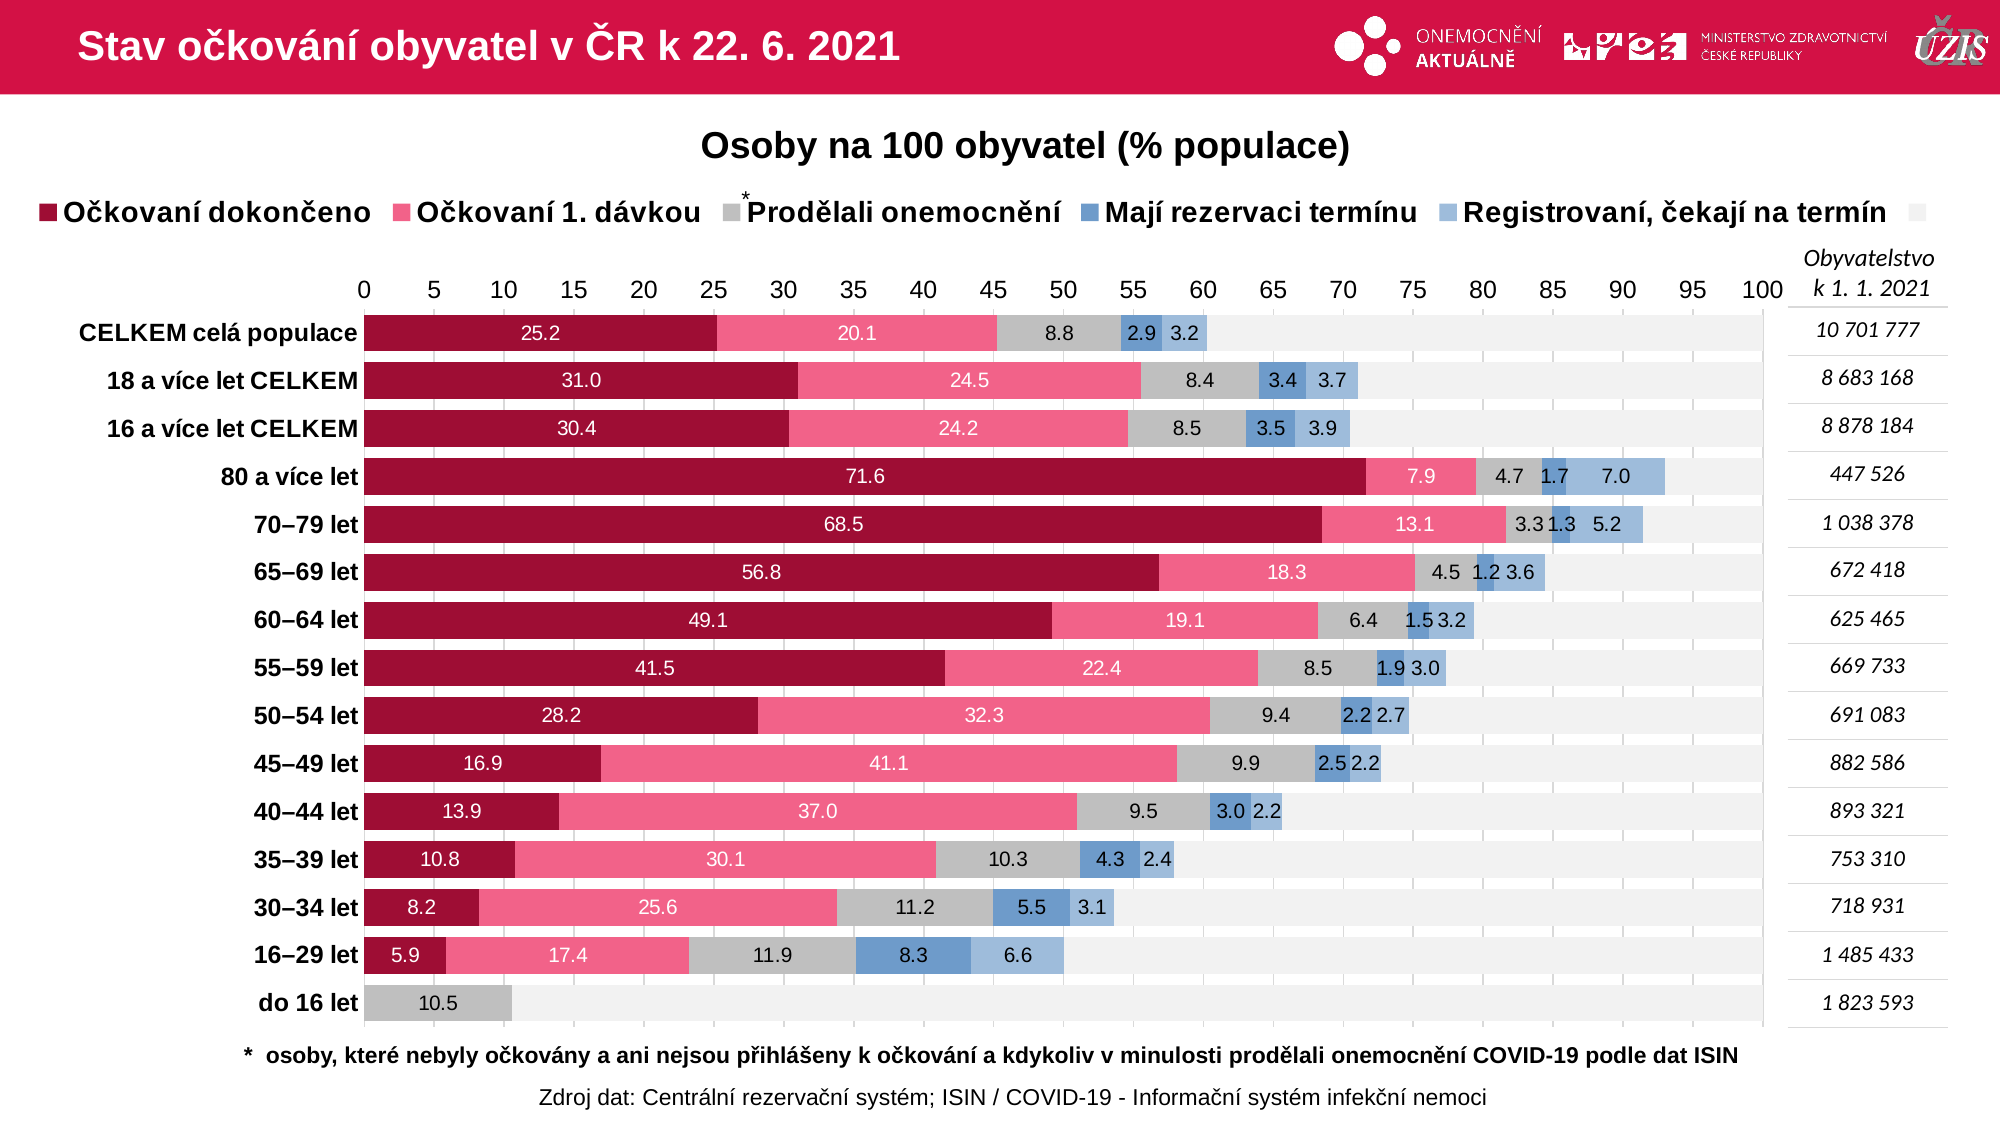

# Stav očkování obyvatel v ČR k 22. 6. 2021
Osoby na 100 obyvatel (% populace)

### Chart

| Category | Očkovaní dokončeno | Očkovaní 1. dávkou | Prodělali onemocnění | Mají rezervaci termínu | Registrovaní, čekají na termín |   |
|---|---|---|---|---|---|---|
| CELKEM celá populace | 25.18403 | 20.09027 | 8.842737 | 2.898229 | 3.2492174 | 39.7355131 |
| 18 a více let CELKEM | 31.02232 | 24.49809 | 8.435331 | 3.3996693 | 3.6848302 | 28.9597645 |
| 16 a více let CELKEM | 30.35687 | 24.21684 | 8.495116 | 3.4935298 | 3.9166118 | 29.5210259 |
| 80 a více let | 71.61282 | 7.909485 | 4.698945 | 1.733754 | 7.0433897 | 7.00160438 |
| 70–79 let | 68.51301 | 13.14955 | 3.274723 | 1.2915335 | 5.2299837 | 8.54120561 |
| 65–69 let | 56.79399 | 18.31063 | 4.471475 | 1.2316743 | 3.6480285 | 15.5442002 |
| 60–64 let | 49.14919 | 19.06661 | 6.432814 | 1.5155125 | 3.1582902 | 20.6775759 |
| 55–59 let | 41.5382 | 22.38176 | 8.515632 | 1.9016533 | 3.0341942 | 22.6285699 |
| 50–54 let | 28.15219 | 32.32535 | 9.391925 | 2.1744132 | 2.6828905 | 25.2732306 |
| 45–49 let | 16.94736 | 41.1339 | 9.877111 | 2.4948277 | 2.2342299 | 27.3125792 |
| 40–44 let | 13.91135 | 37.01514 | 9.548527 | 2.9523542 | 2.2168963 | 34.3557355 |
| 35–39 let | 10.79556 | 30.07739 | 10.29364 | 4.3278332 | 2.4053842 | 42.1001978 |
| 30–34 let | 8.187573 | 25.61219 | 11.16018 | 5.5020579 | 3.127282 | 46.4107126 |
| 16–29 let | 5.866303 | 17.36793 | 11.89478 | 8.2748263 | 6.6394109 | 49.9567466 |
| do 16 let | None | None | 10.53514 | None | None | 89.4648641 |
*
Obyvatelstvo
k 1. 1. 2021
| 10 701 777 |
| --- |
| 8 683 168 |
| 8 878 184 |
| 447 526 |
| 1 038 378 |
| 672 418 |
| 625 465 |
| 669 733 |
| 691 083 |
| 882 586 |
| 893 321 |
| 753 310 |
| 718 931 |
| 1 485 433 |
| 1 823 593 |
*  osoby, které nebyly očkovány a ani nejsou přihlášeny k očkování a kdykoliv v minulosti prodělali onemocnění COVID-19 podle dat ISIN
Zdroj dat: Centrální rezervační systém; ISIN / COVID-19 - Informační systém infekční nemoci